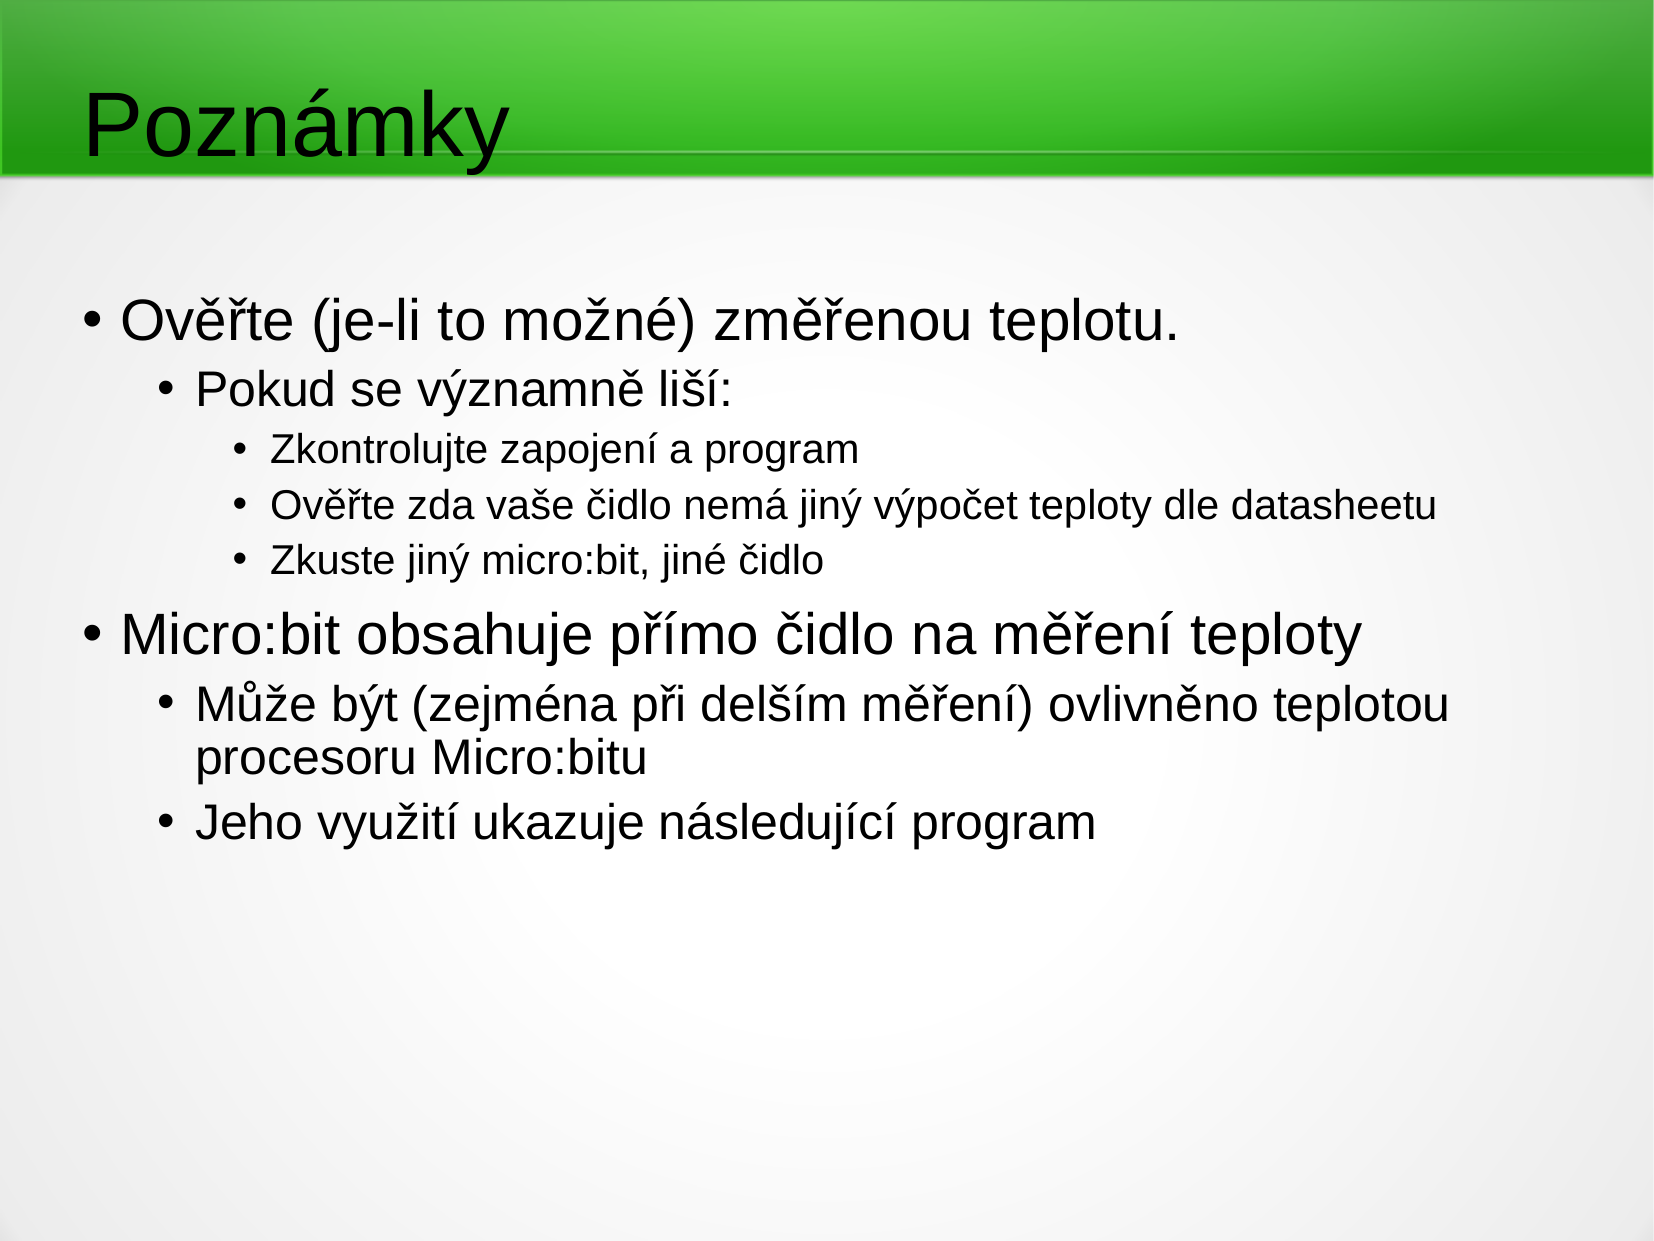

# Poznámky
Ověřte (je-li to možné) změřenou teplotu.
Pokud se významně liší:
Zkontrolujte zapojení a program
Ověřte zda vaše čidlo nemá jiný výpočet teploty dle datasheetu
Zkuste jiný micro:bit, jiné čidlo
Micro:bit obsahuje přímo čidlo na měření teploty
Může být (zejména při delším měření) ovlivněno teplotou procesoru Micro:bitu
Jeho využití ukazuje následující program